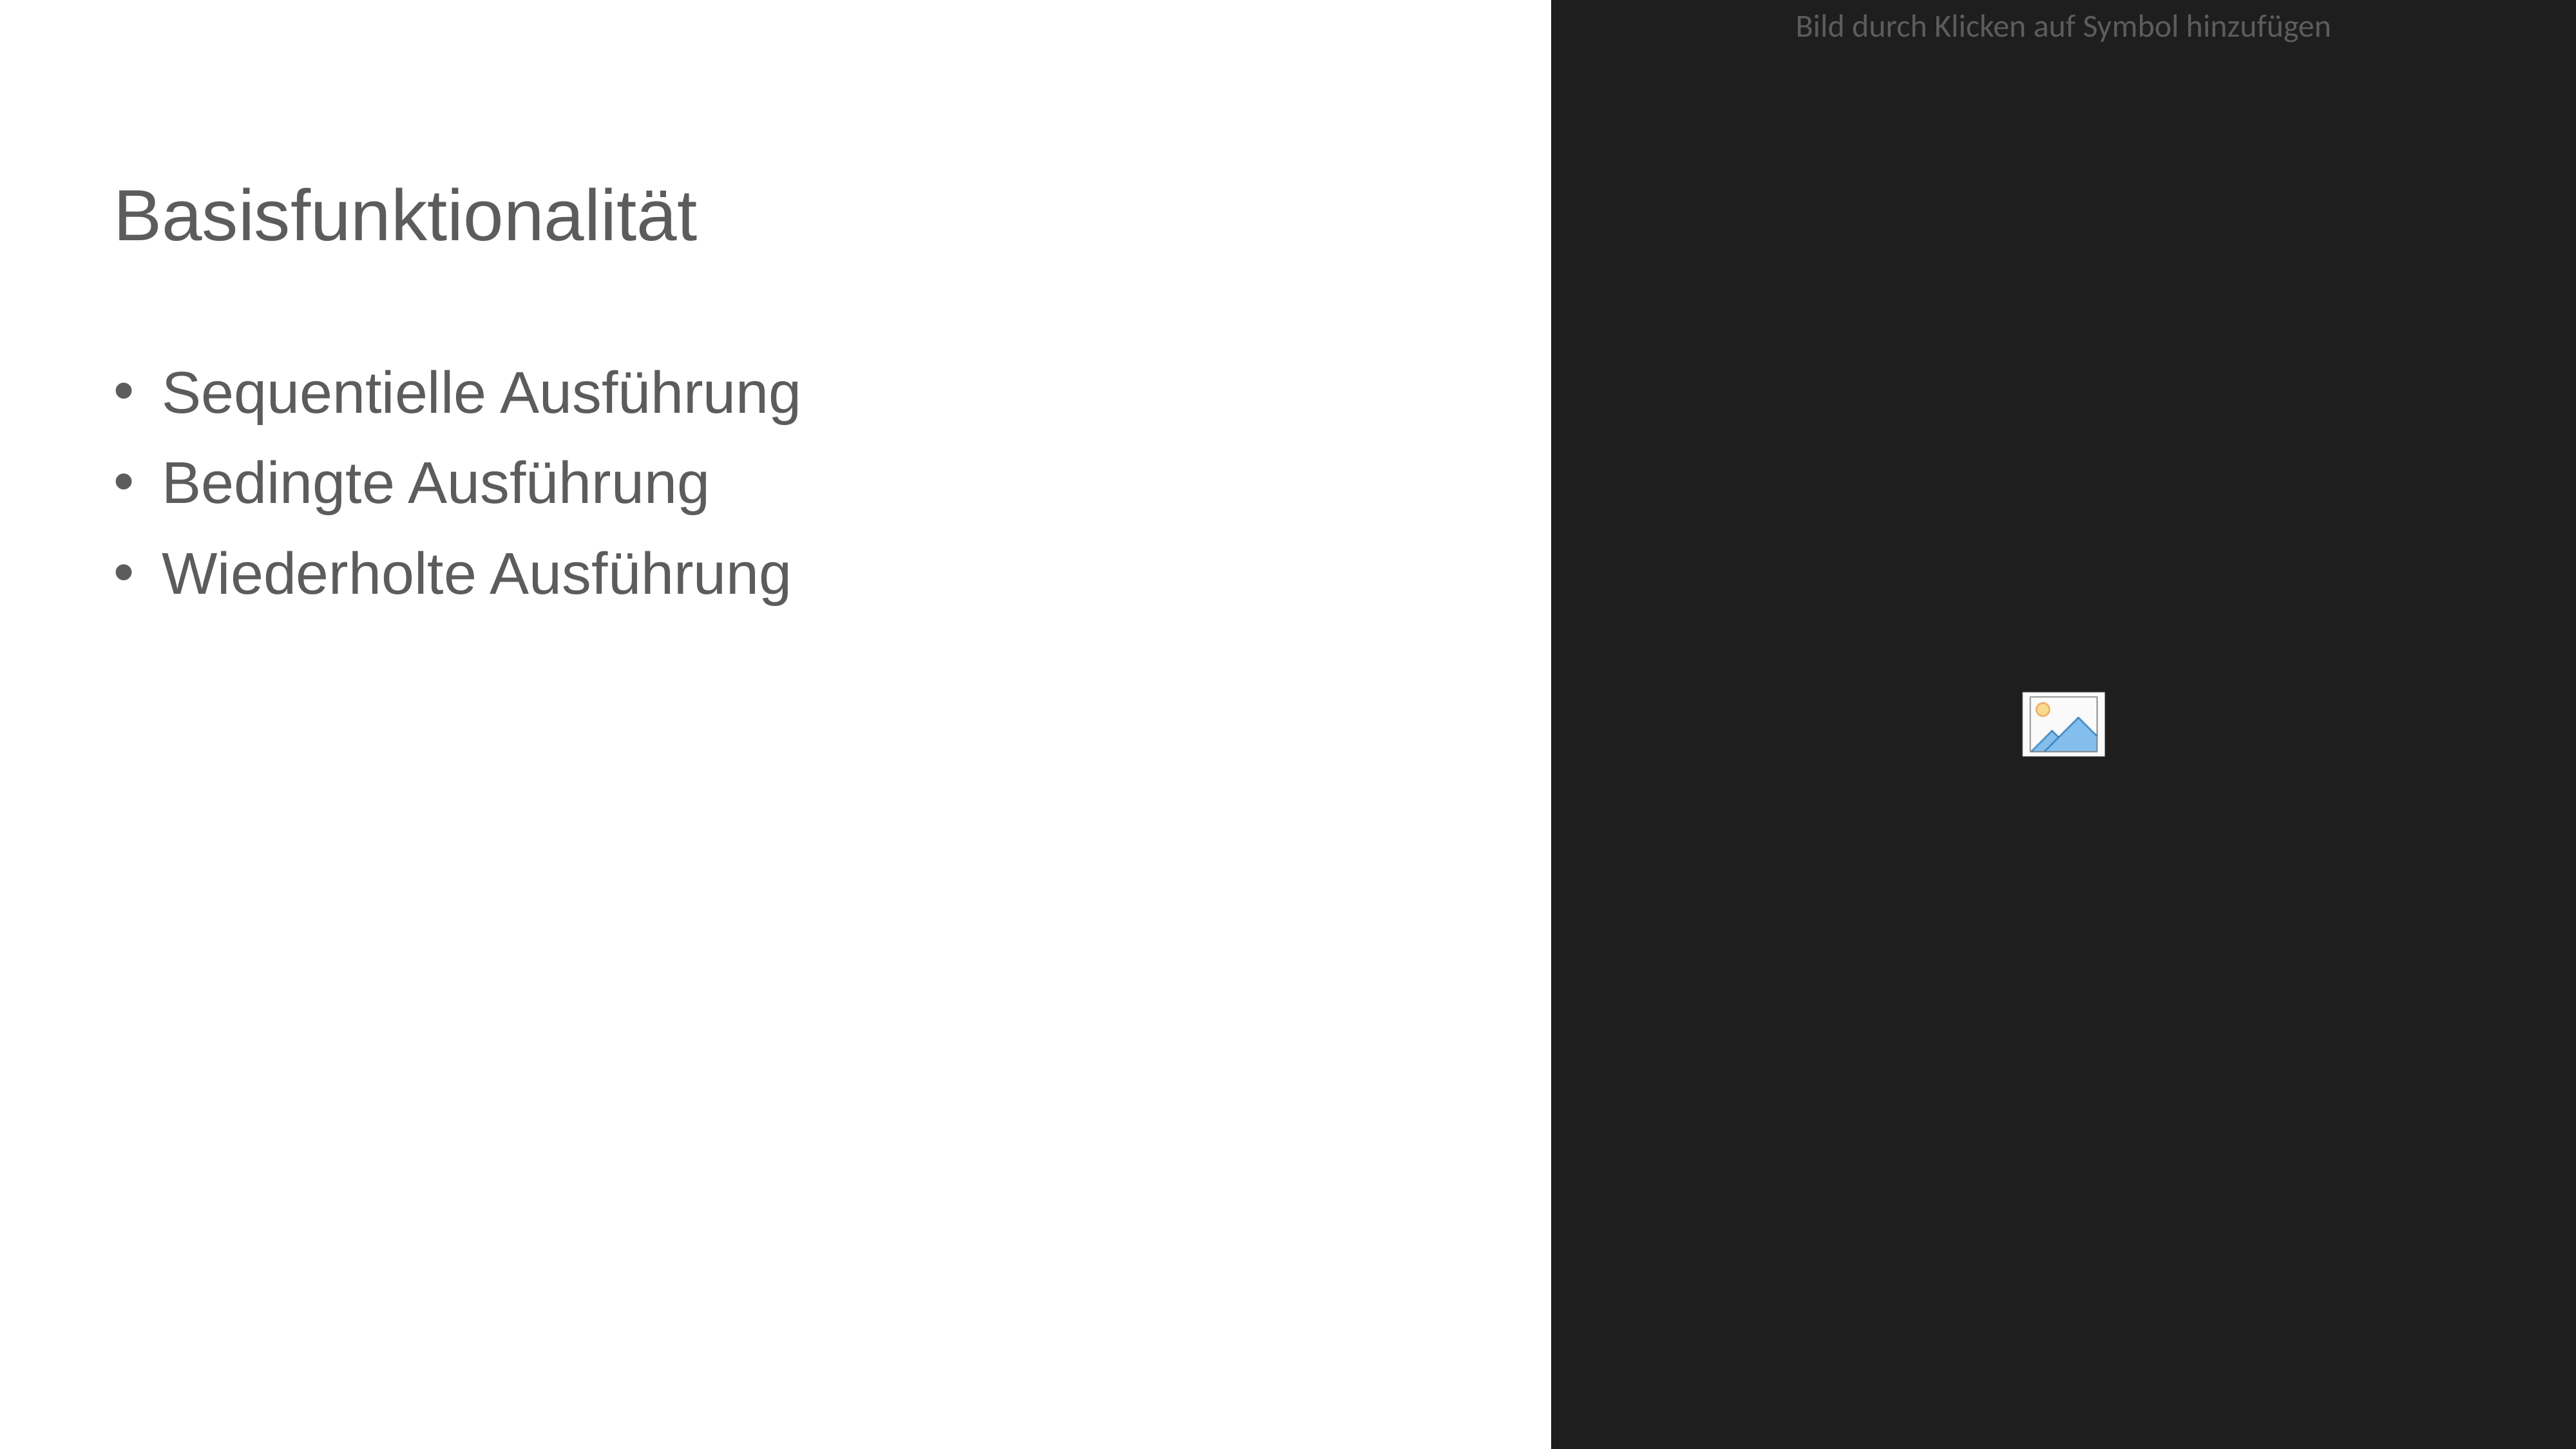

# Basisfunktionalität
Sequentielle Ausführung
Bedingte Ausführung
Wiederholte Ausführung